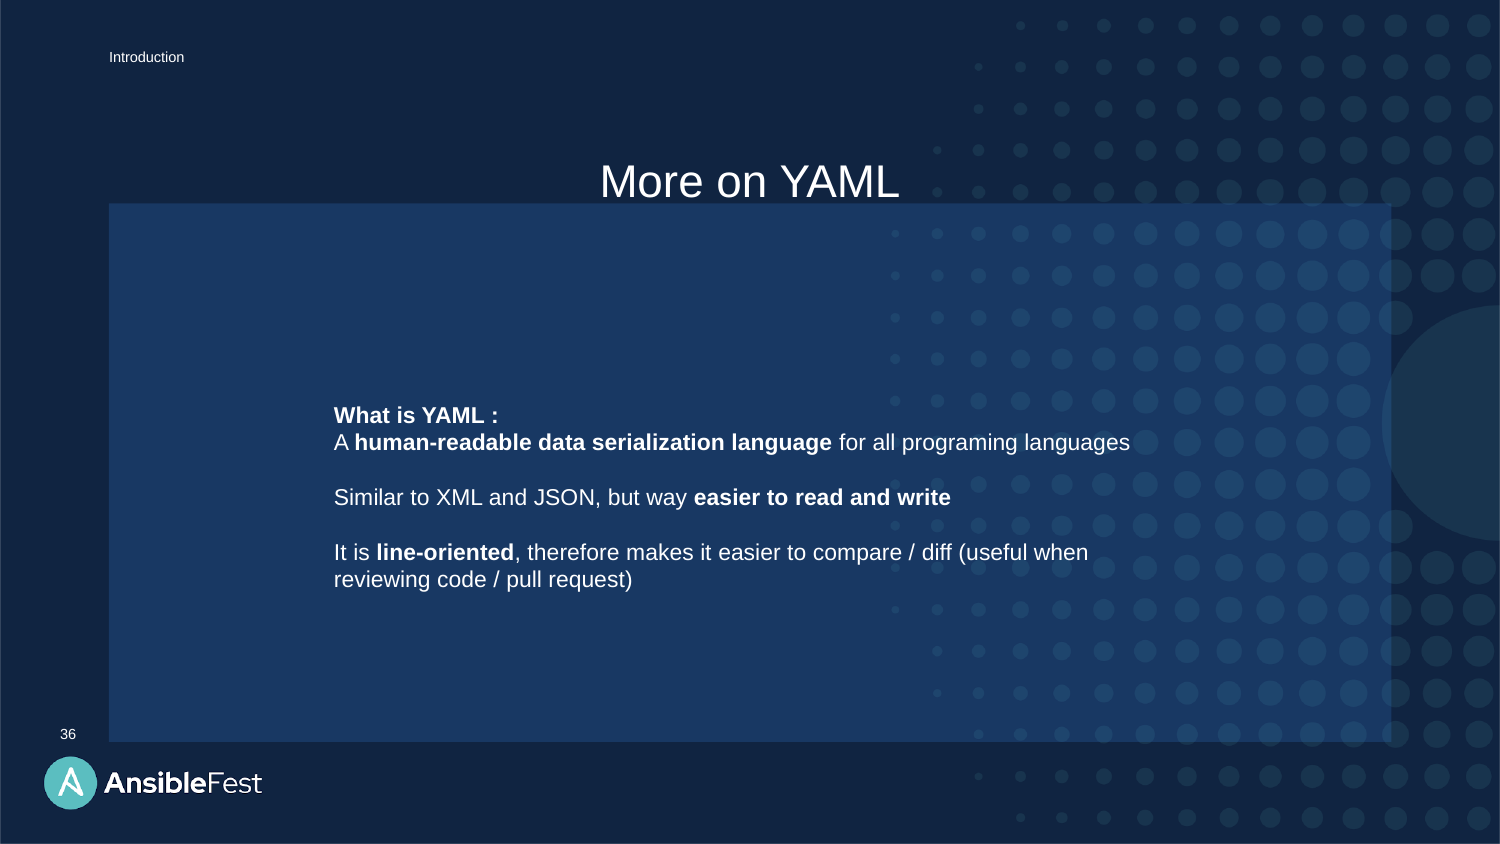

Introduction
More on YAML

What is YAML :
A human-readable data serialization language for all programing languages

Similar to XML and JSON, but way easier to read and write

It is line-oriented, therefore makes it easier to compare / diff (useful when reviewing code / pull request)

36